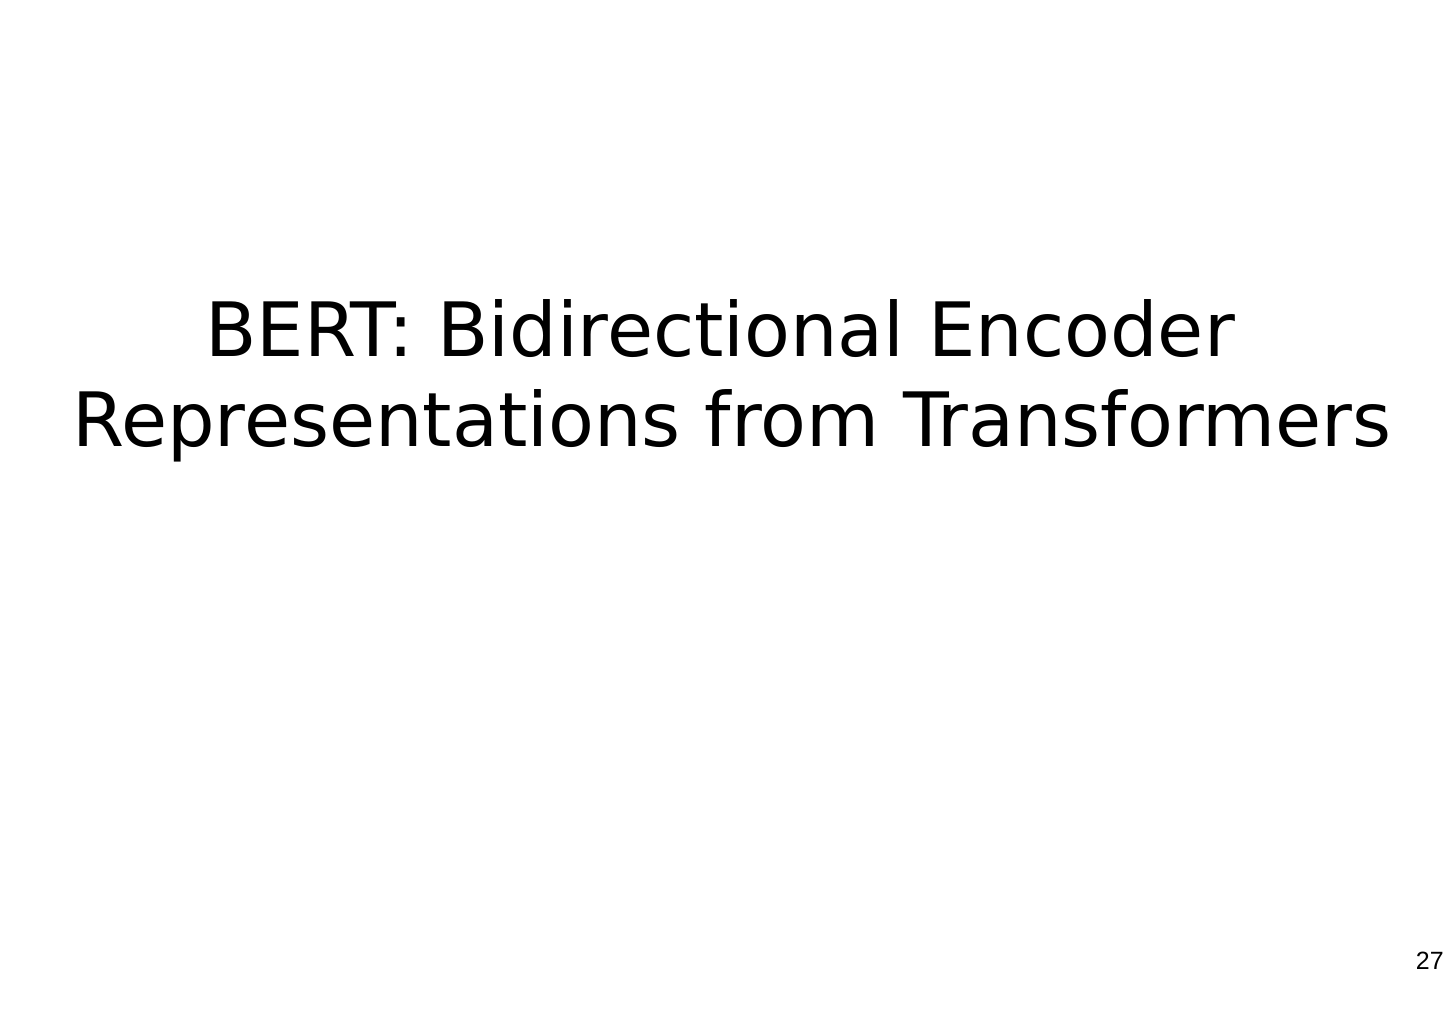

BERT: Bidirectional Encoder  Representations from Transformers
27